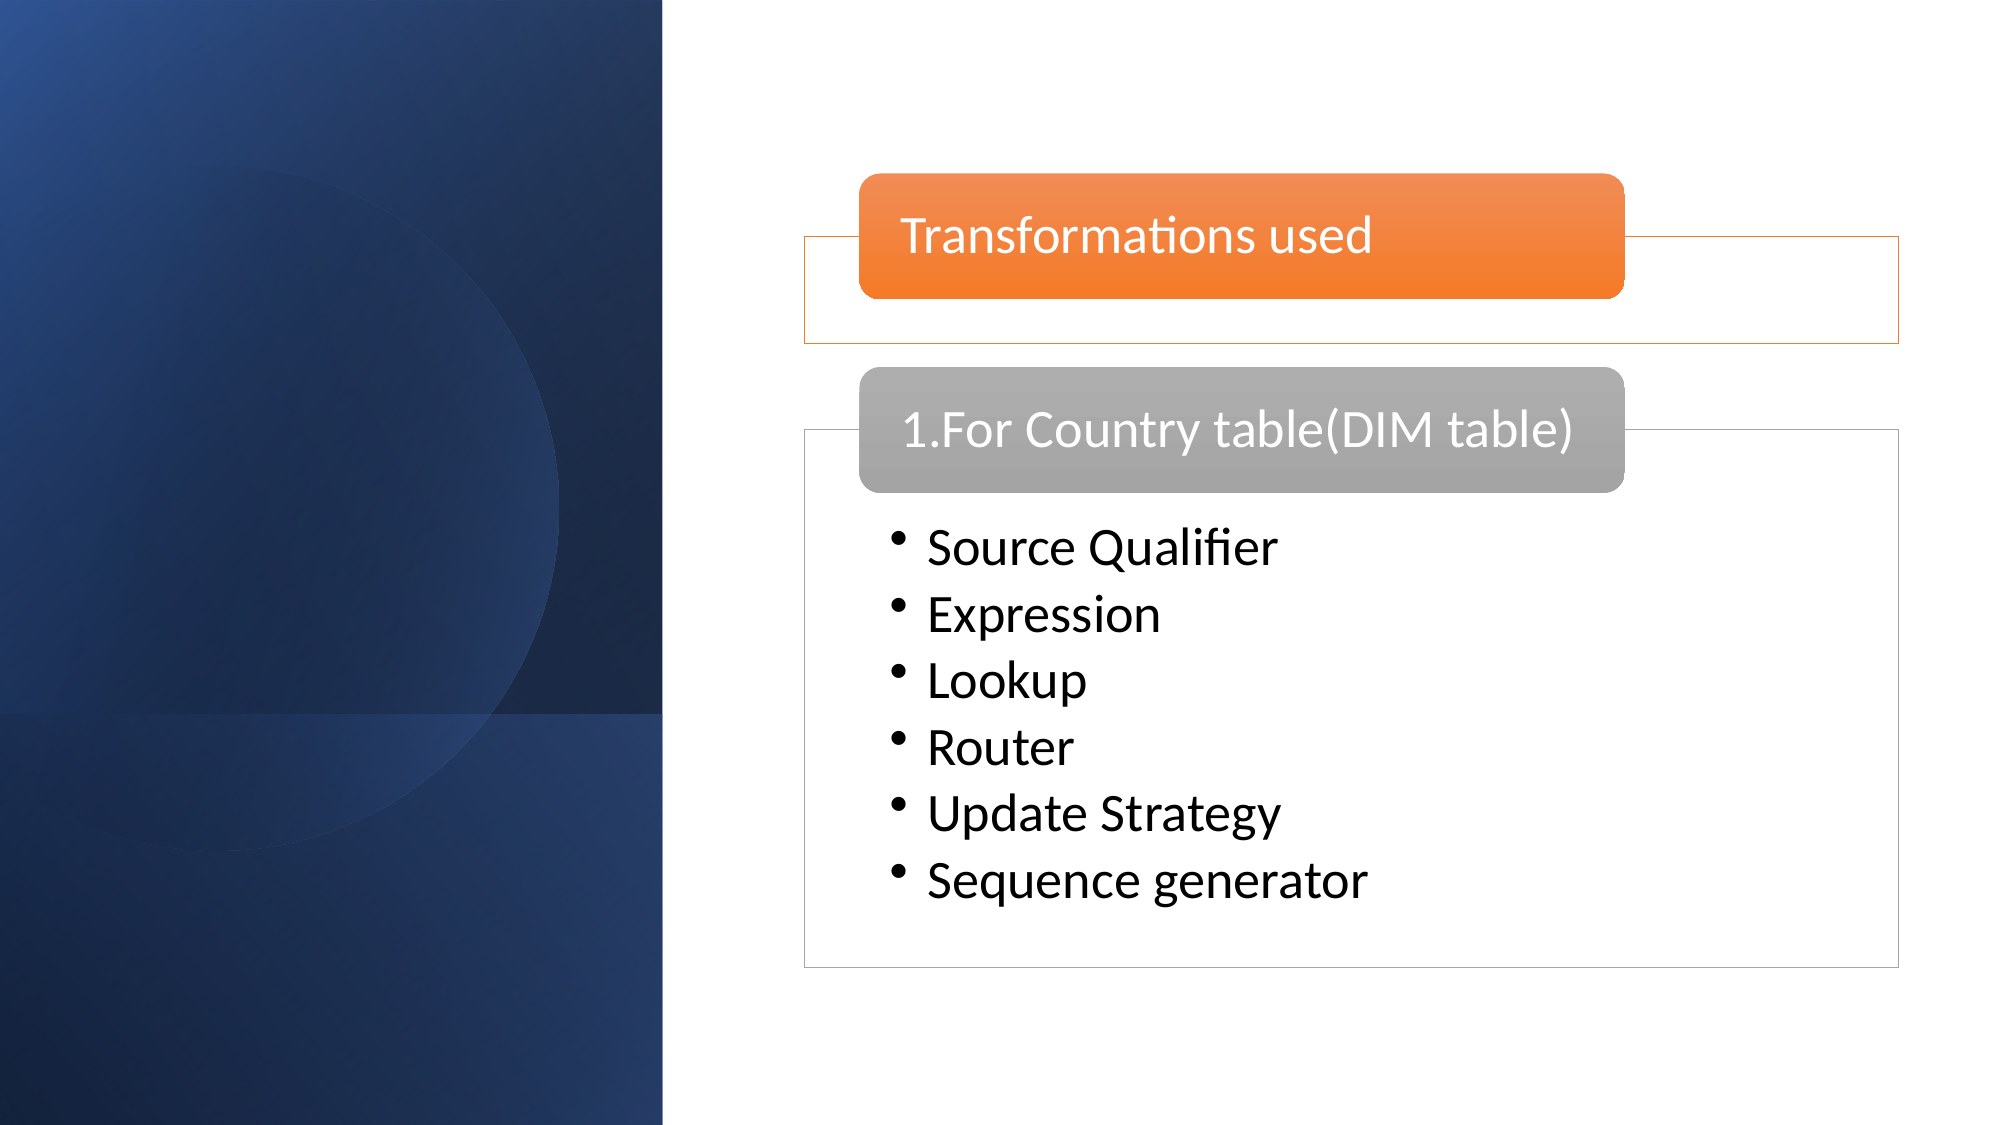

Transformations used
Source Qualifier
Expression
Lookup
Router
Update Strategy
Sequence generator
1.For Country table(DIM table)